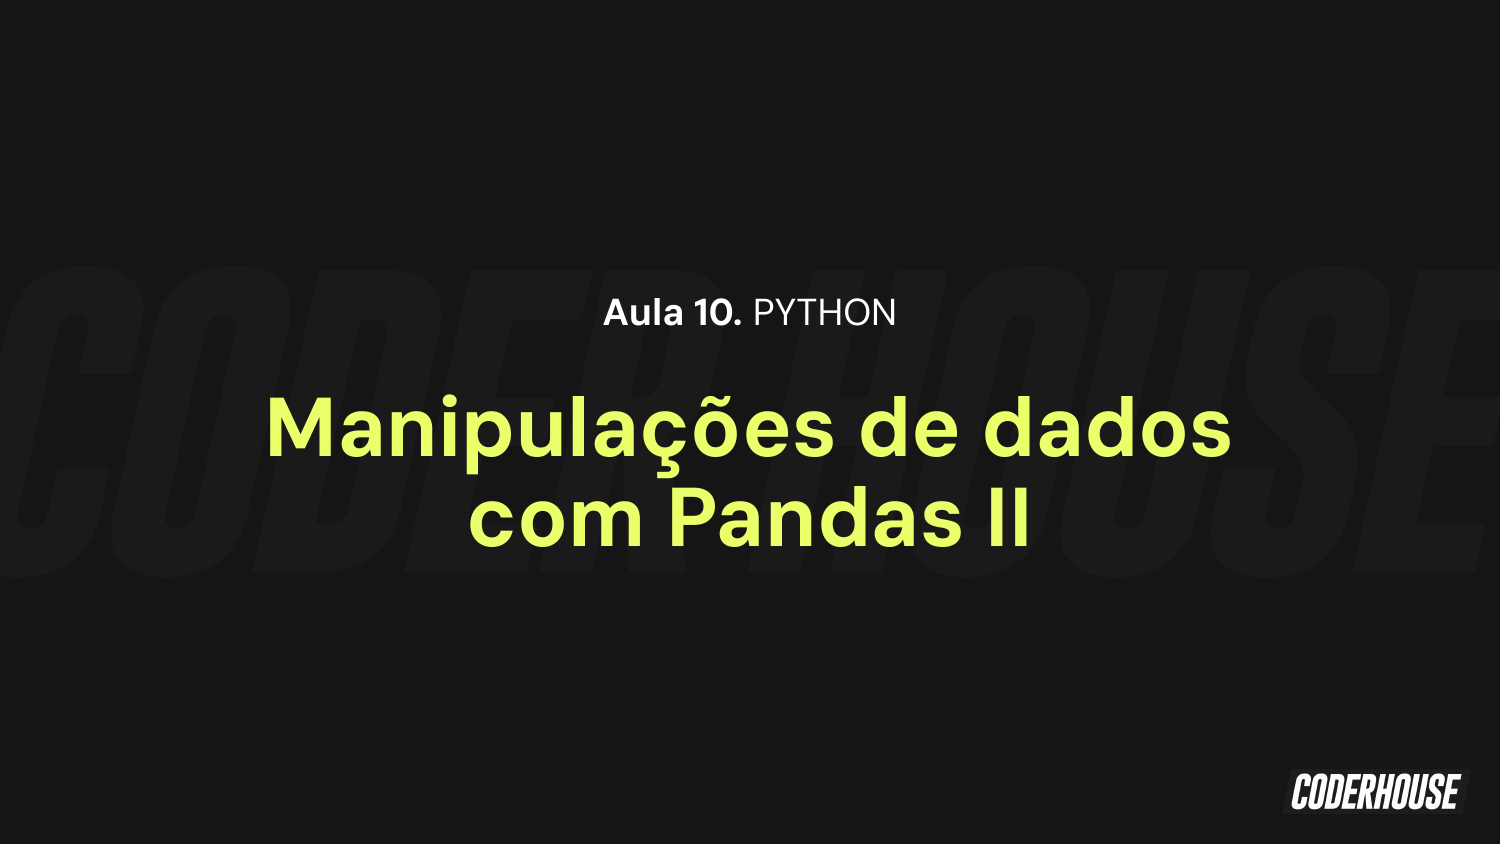

Aula 10. PYTHON
Manipulações de dados com Pandas II